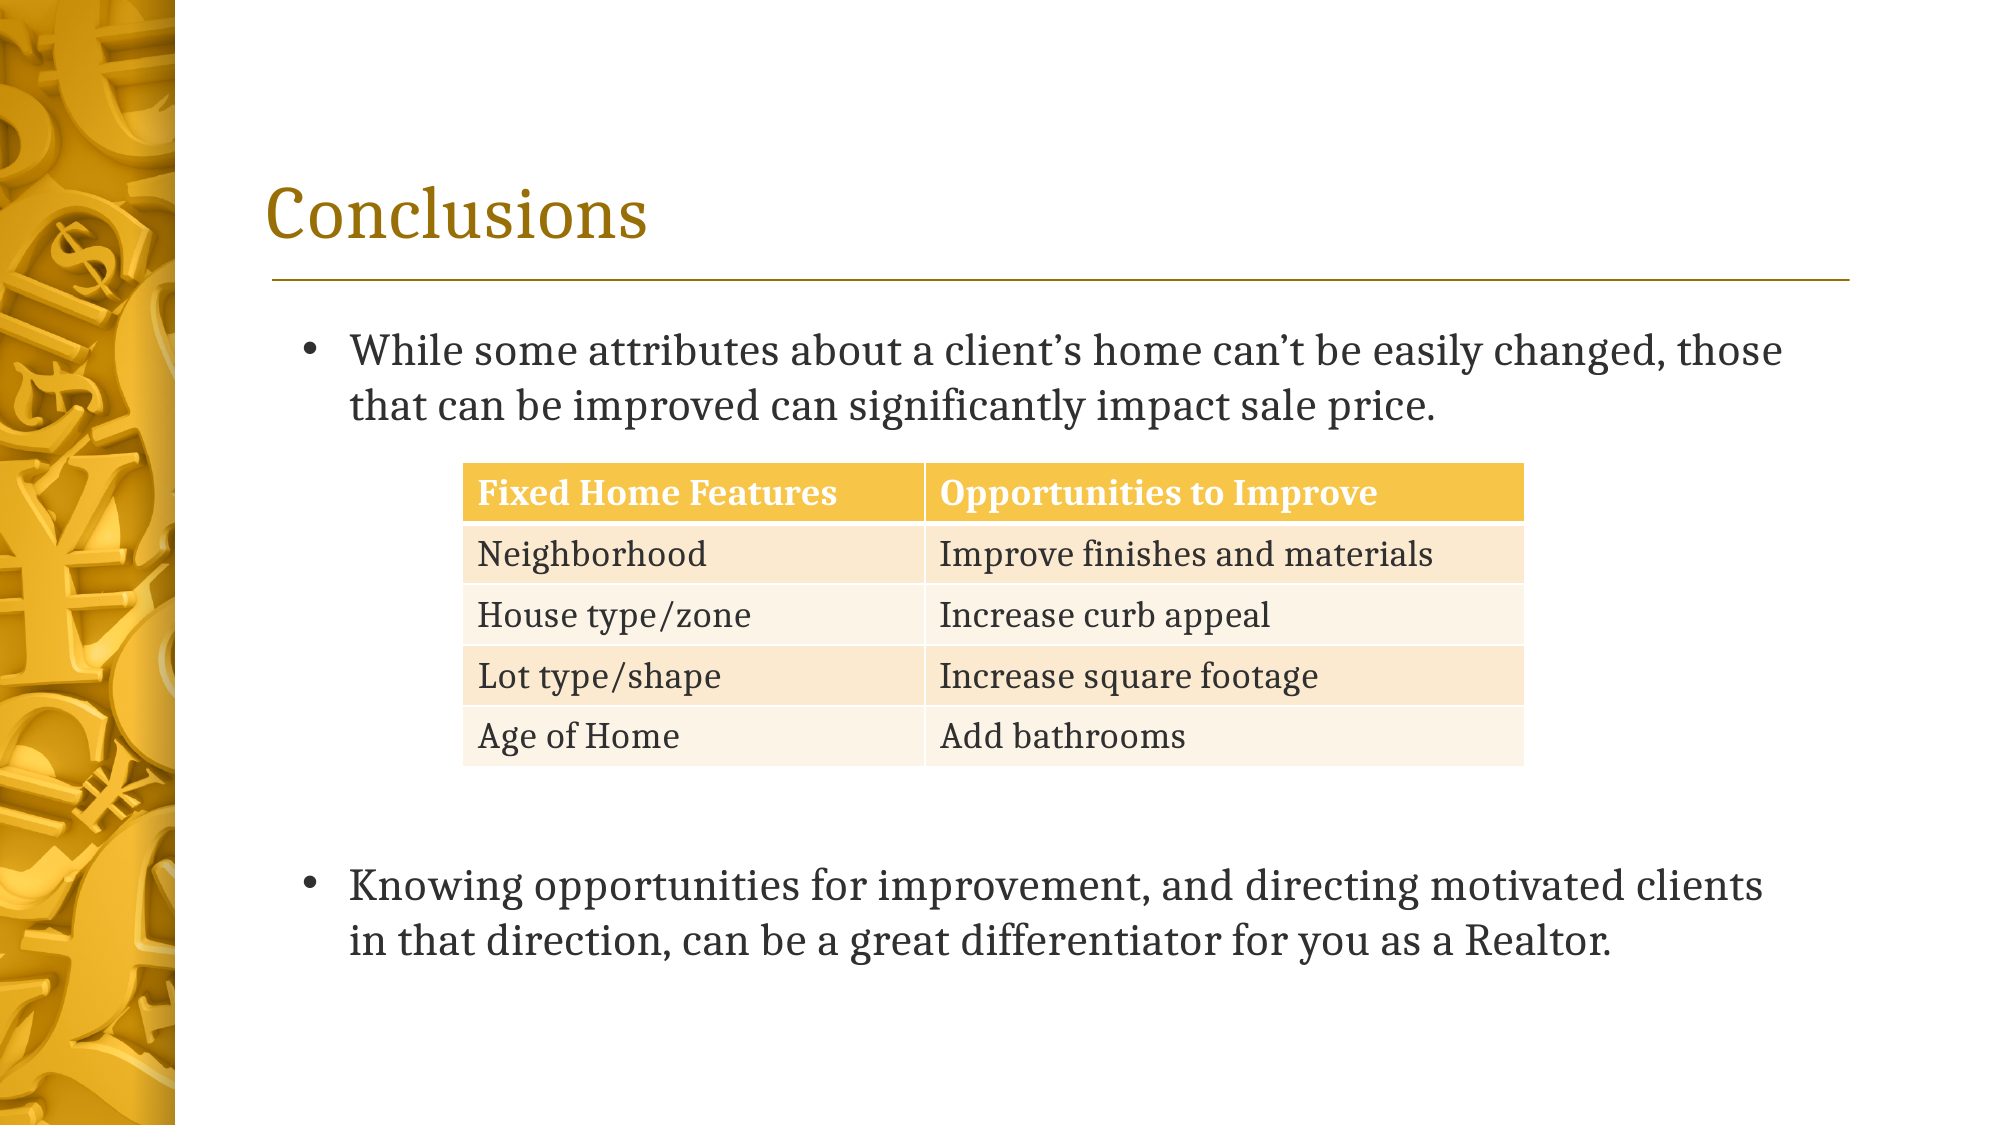

# Conclusions
While some attributes about a client’s home can’t be easily changed, those that can be improved can significantly impact sale price.

Knowing opportunities for improvement, and directing motivated clients in that direction, can be a great differentiator for you as a Realtor.

| Fixed Home Features | Opportunities to Improve |
| --- | --- |
| Neighborhood | Improve finishes and materials |
| House type/zone | Increase curb appeal |
| Lot type/shape | Increase square footage |
| Age of Home | Add bathrooms |